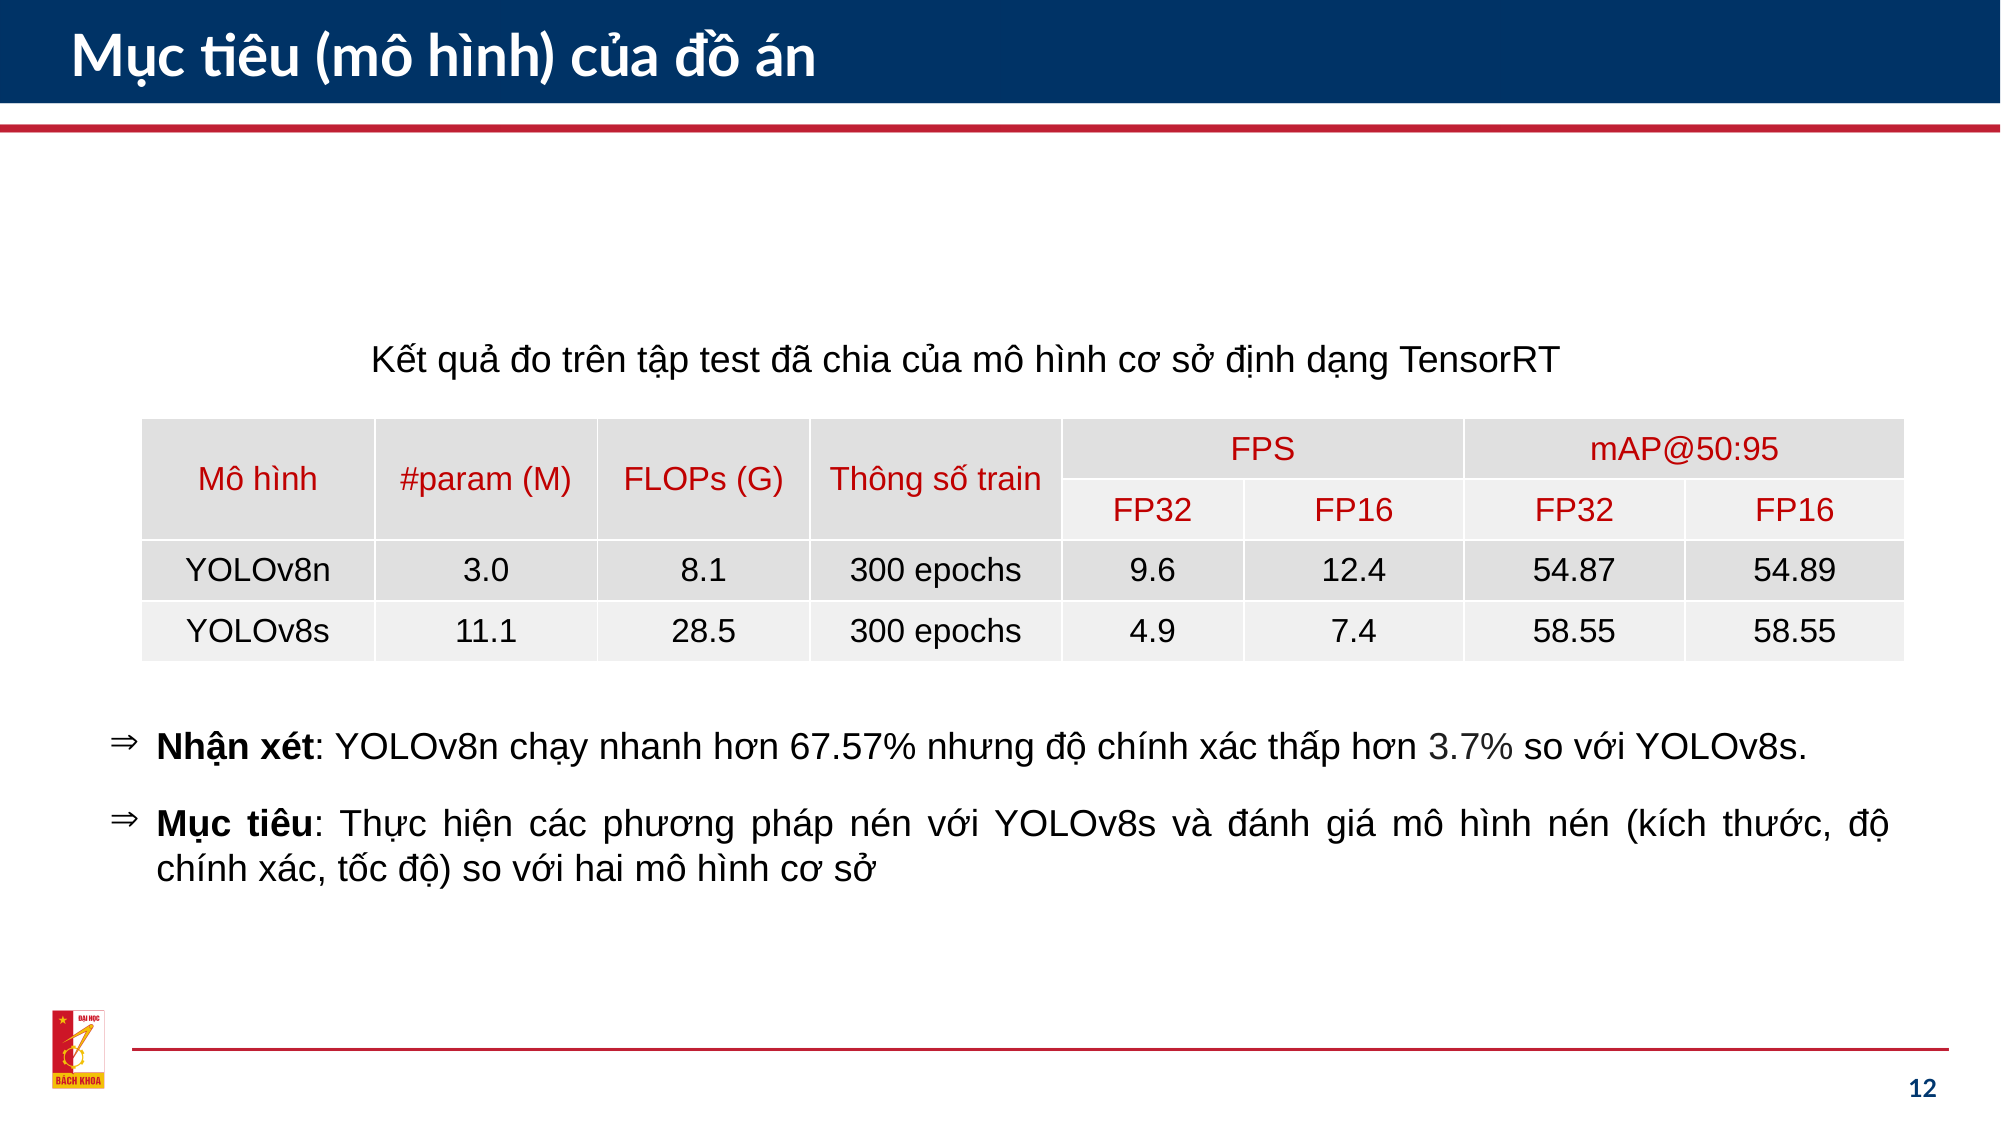

# Mục tiêu (mô hình) của đồ án
Kết quả đo trên tập test đã chia của mô hình cơ sở định dạng TensorRT
| Mô hình | #param (M) | FLOPs (G) | Thông số train | FPS |  | mAP@50:95 |  |
| --- | --- | --- | --- | --- | --- | --- | --- |
|  |  |  |  | FP32 | FP16 | FP32 | FP16 |
| YOLOv8n | 3.0 | 8.1 | 300 epochs | 9.6 | 12.4 | 54.87 | 54.89 |
| YOLOv8s | 11.1 | 28.5 | 300 epochs | 4.9 | 7.4 | 58.55 | 58.55 |
Nhận xét: YOLOv8n chạy nhanh hơn 67.57% nhưng độ chính xác thấp hơn 3.7% so với YOLOv8s.
Mục tiêu: Thực hiện các phương pháp nén với YOLOv8s và đánh giá mô hình nén (kích thước, độ chính xác, tốc độ) so với hai mô hình cơ sở
12